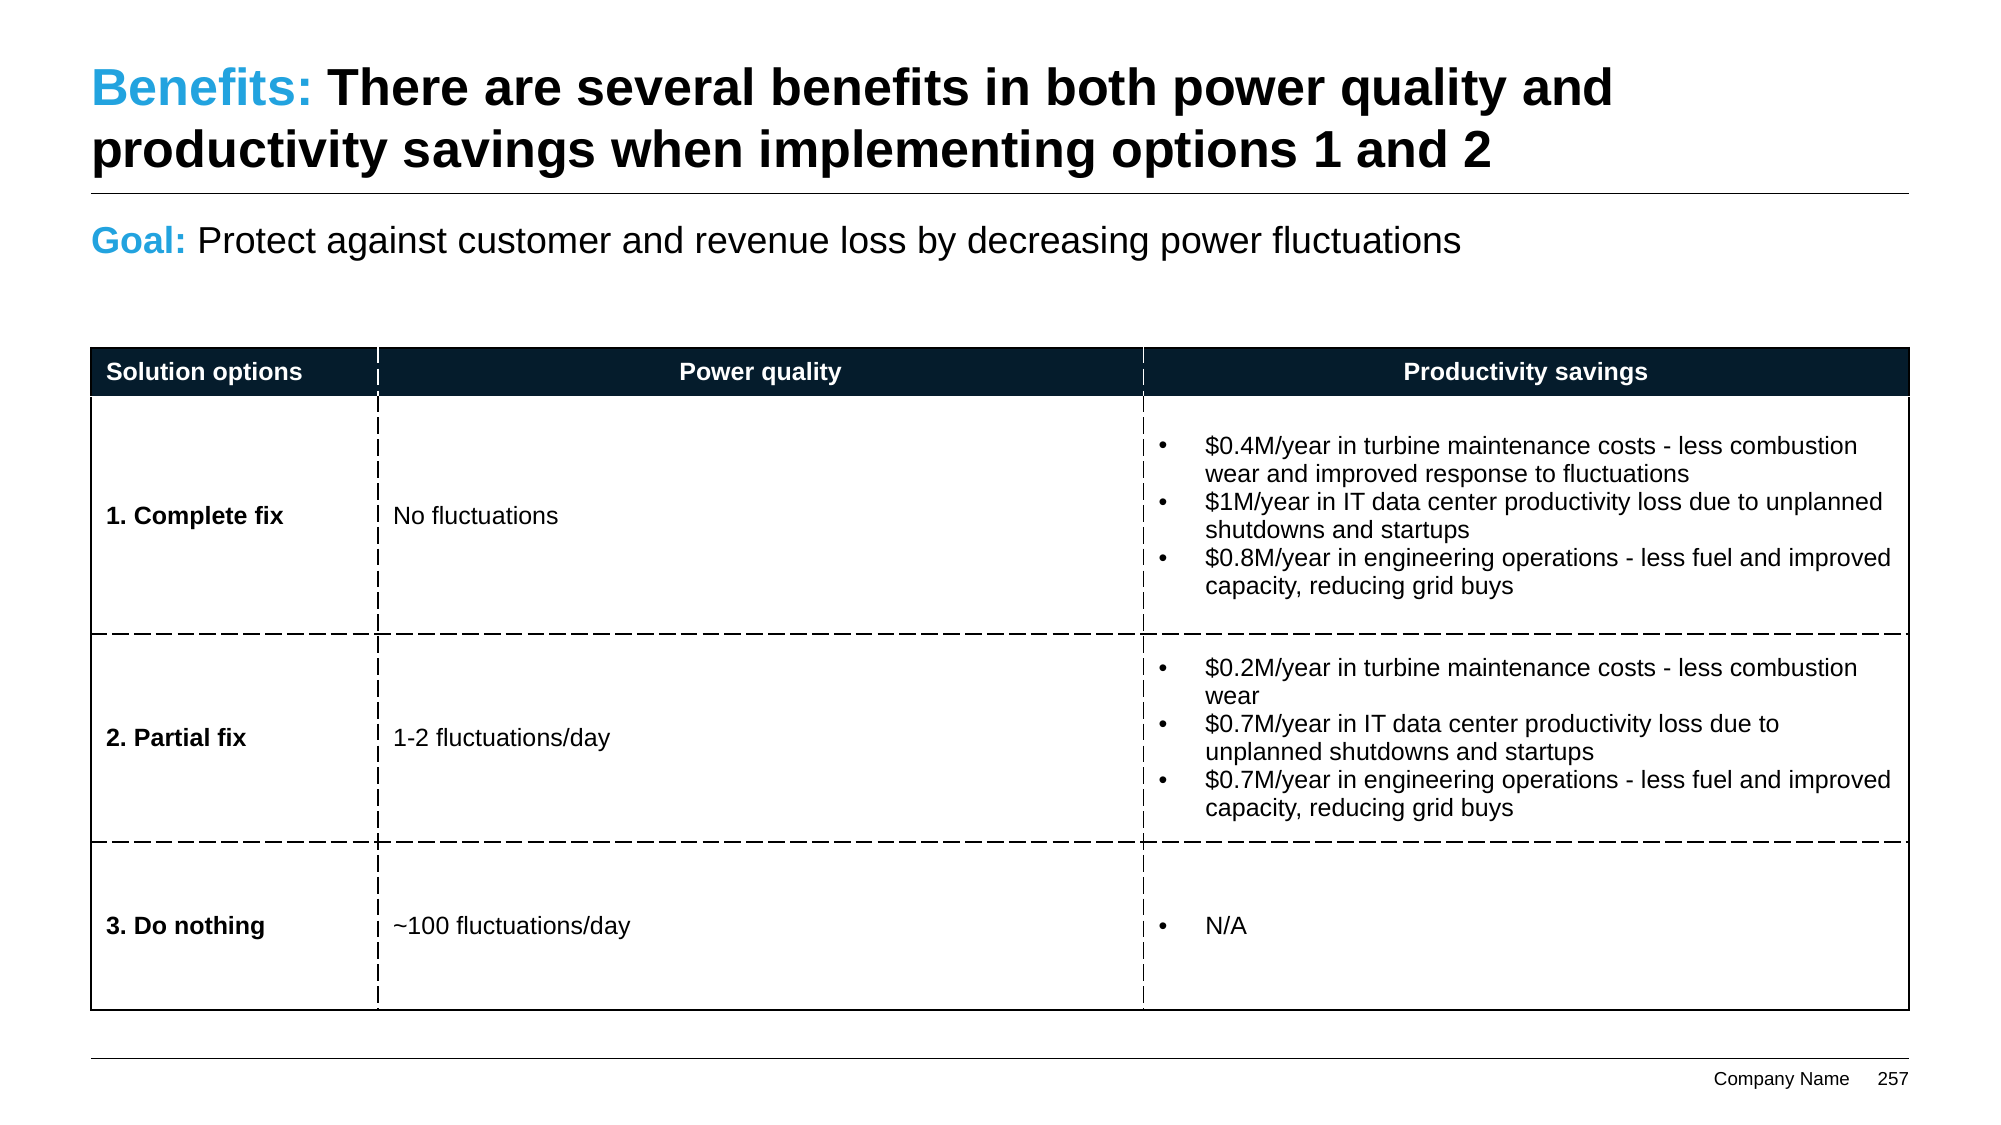

# Benefits: There are several benefits in both power quality and productivity savings when implementing options 1 and 2
Goal: Protect against customer and revenue loss by decreasing power fluctuations
| Solution options | Power quality | Productivity savings |
| --- | --- | --- |
| 1. Complete fix | No fluctuations | $0.4M/year in turbine maintenance costs - less combustion wear and improved response to fluctuations $1M/year in IT data center productivity loss due to unplanned shutdowns and startups $0.8M/year in engineering operations - less fuel and improved capacity, reducing grid buys |
| 2. Partial fix | 1-2 fluctuations/day | $0.2M/year in turbine maintenance costs - less combustion wear $0.7M/year in IT data center productivity loss due to unplanned shutdowns and startups $0.7M/year in engineering operations - less fuel and improved capacity, reducing grid buys |
| 3. Do nothing | ~100 fluctuations/day | N/A |